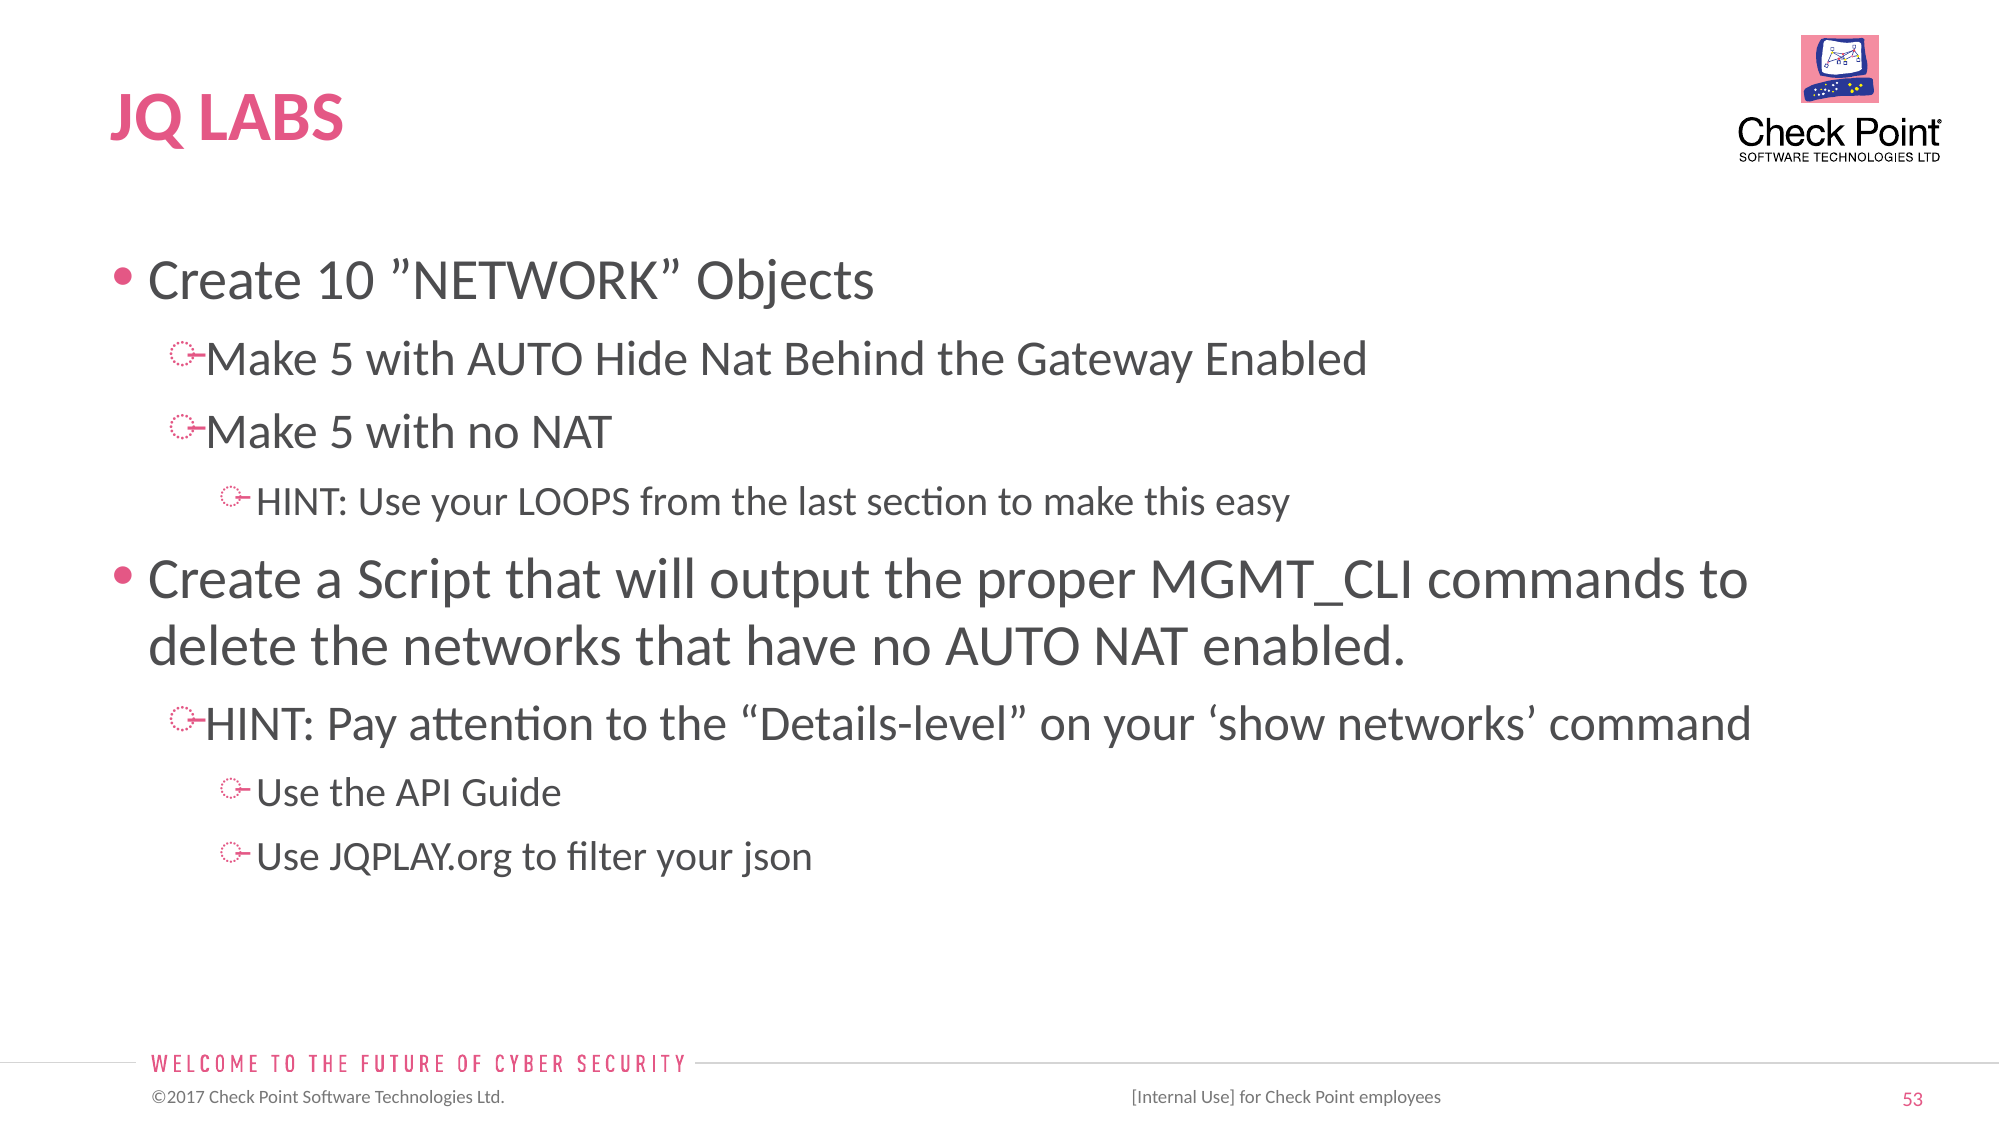

# JQ LABS
Create 10 ”NETWORK” Objects
Make 5 with AUTO Hide Nat Behind the Gateway Enabled
Make 5 with no NAT
HINT: Use your LOOPS from the last section to make this easy
Create a Script that will output the proper MGMT_CLI commands to delete the networks that have no AUTO NAT enabled.
HINT: Pay attention to the “Details-level” on your ‘show networks’ command
Use the API Guide
Use JQPLAY.org to filter your json
 [Internal Use] for Check Point employees​